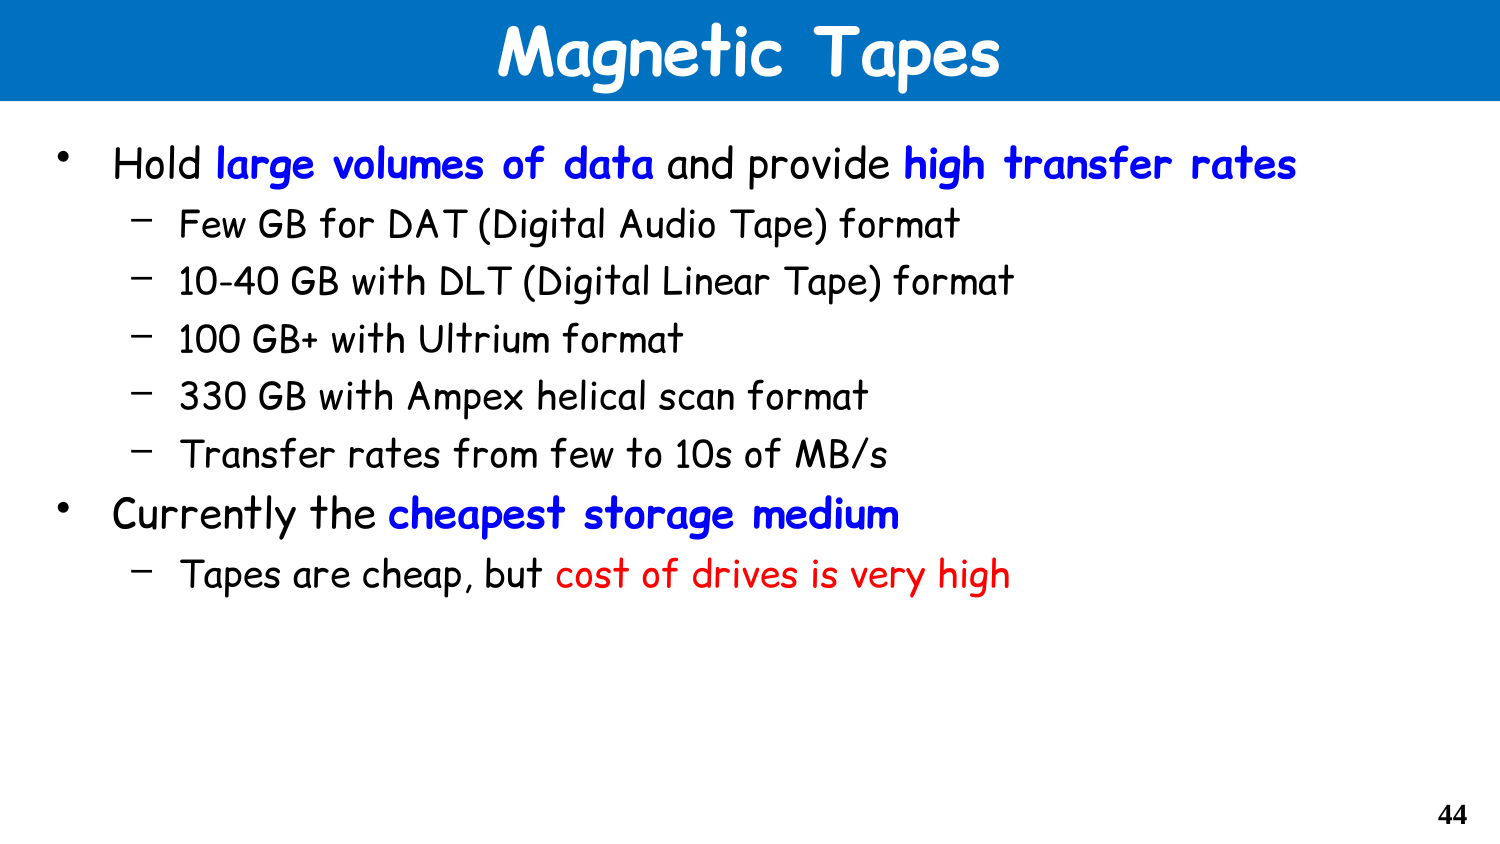

# Magnetic Tapes
Hold large volumes of data and provide high transfer rates
Few GB for DAT (Digital Audio Tape) format
10-40 GB with DLT (Digital Linear Tape) format
100 GB+ with Ultrium format
330 GB with Ampex helical scan format
Transfer rates from few to 10s of MB/s
Currently the cheapest storage medium
Tapes are cheap, but cost of drives is very high